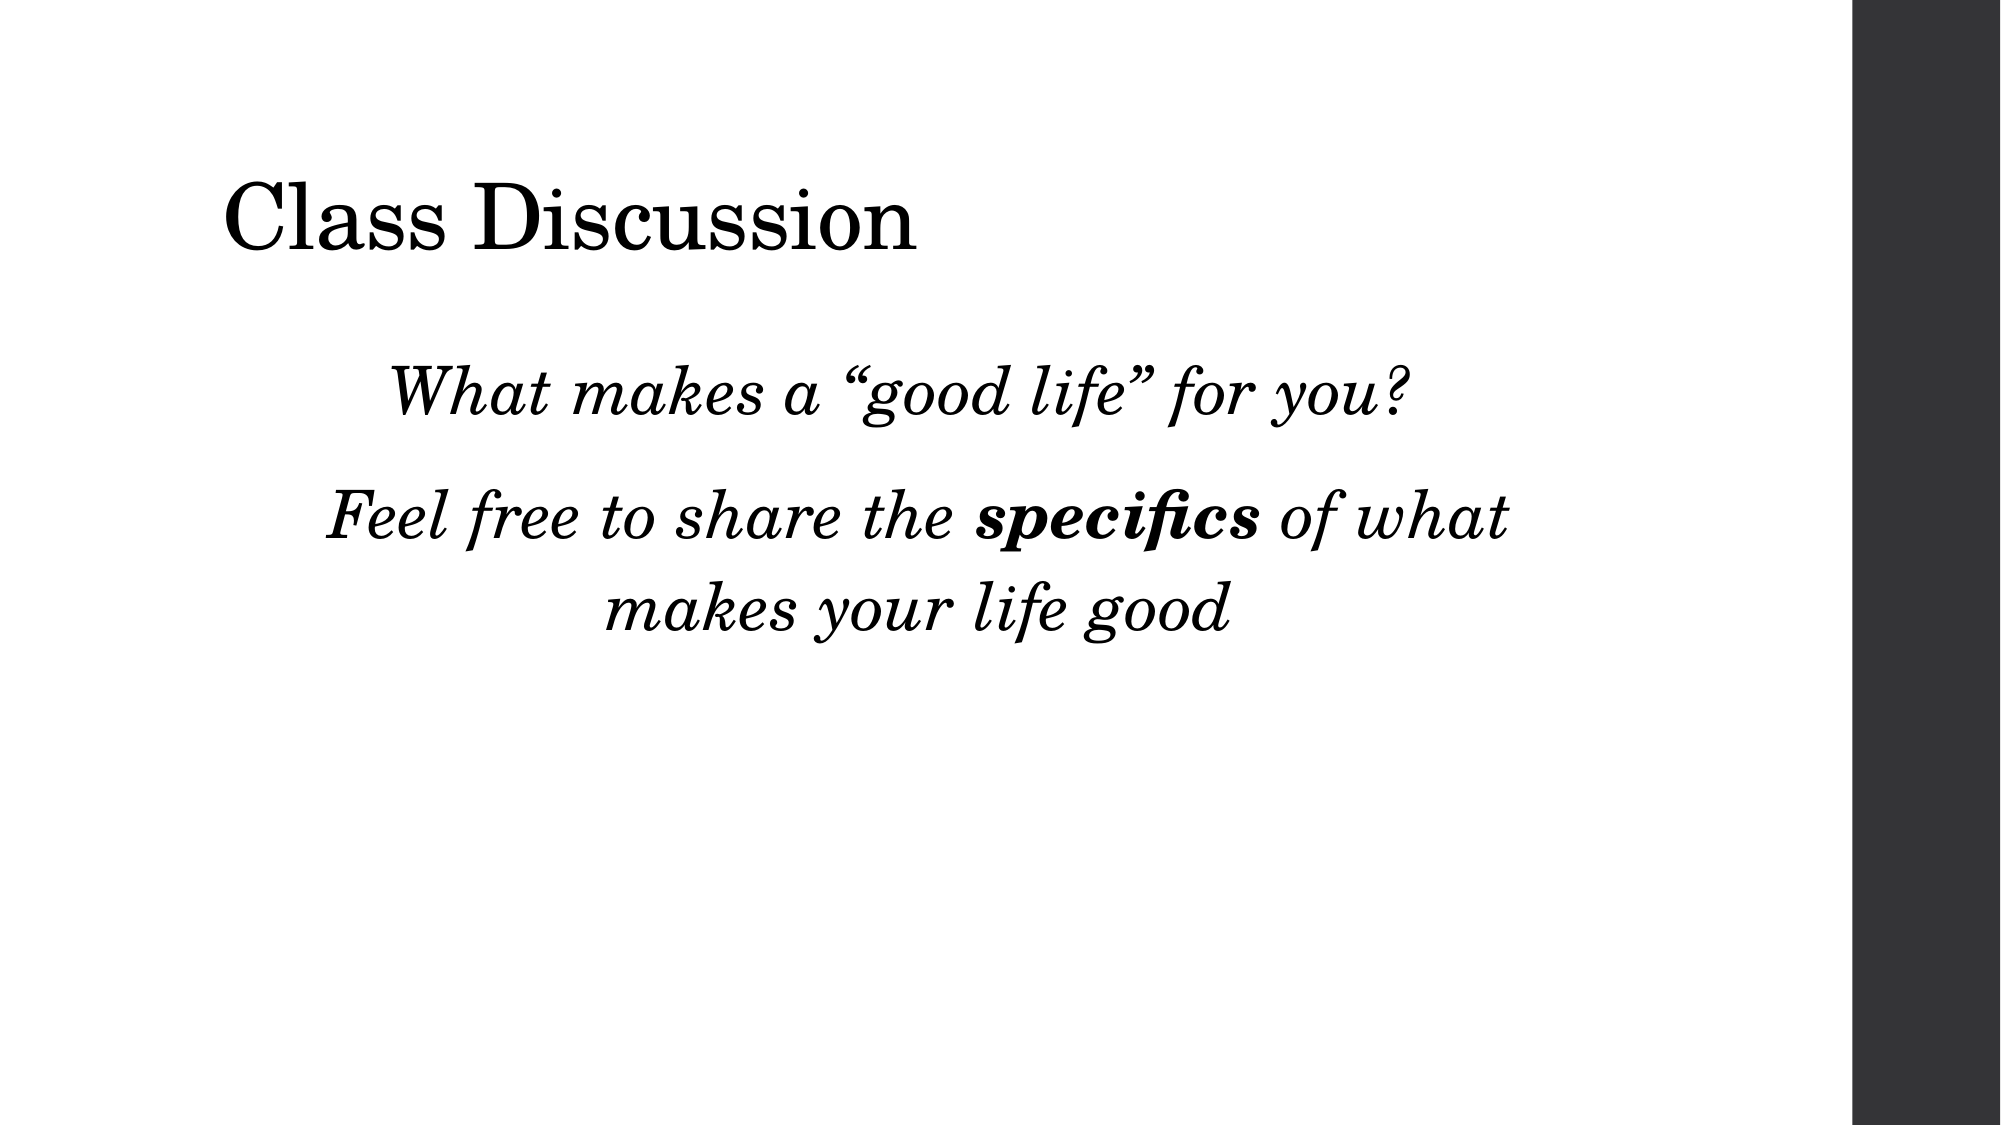

# Class Discussion
What makes a “good life” for you?
Feel free to share the specifics of what makes your life good